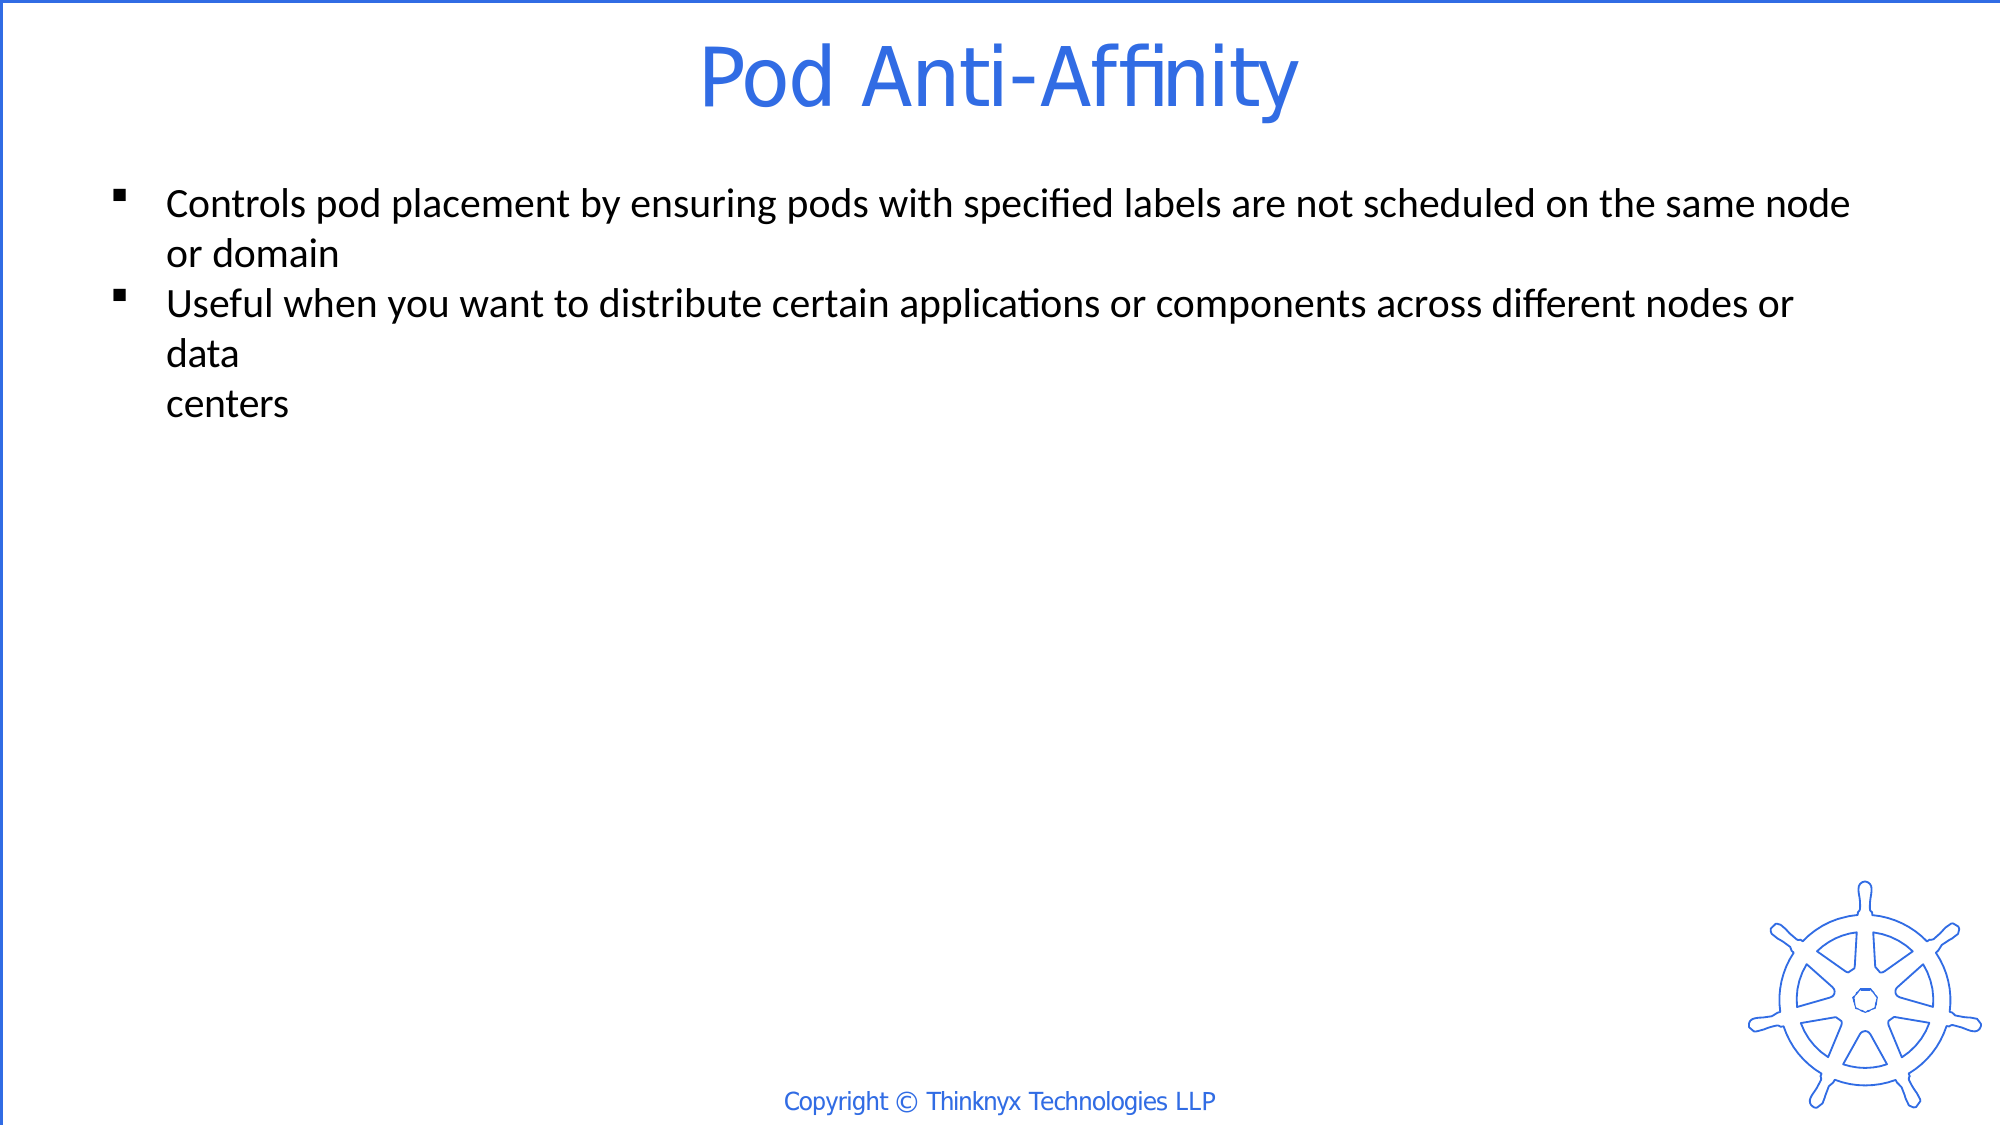

# Pod Anti-Affinity
Controls pod placement by ensuring pods with specified labels are not scheduled on the same node or domain
Useful when you want to distribute certain applications or components across different nodes or data
centers
Copyright © Thinknyx Technologies LLP